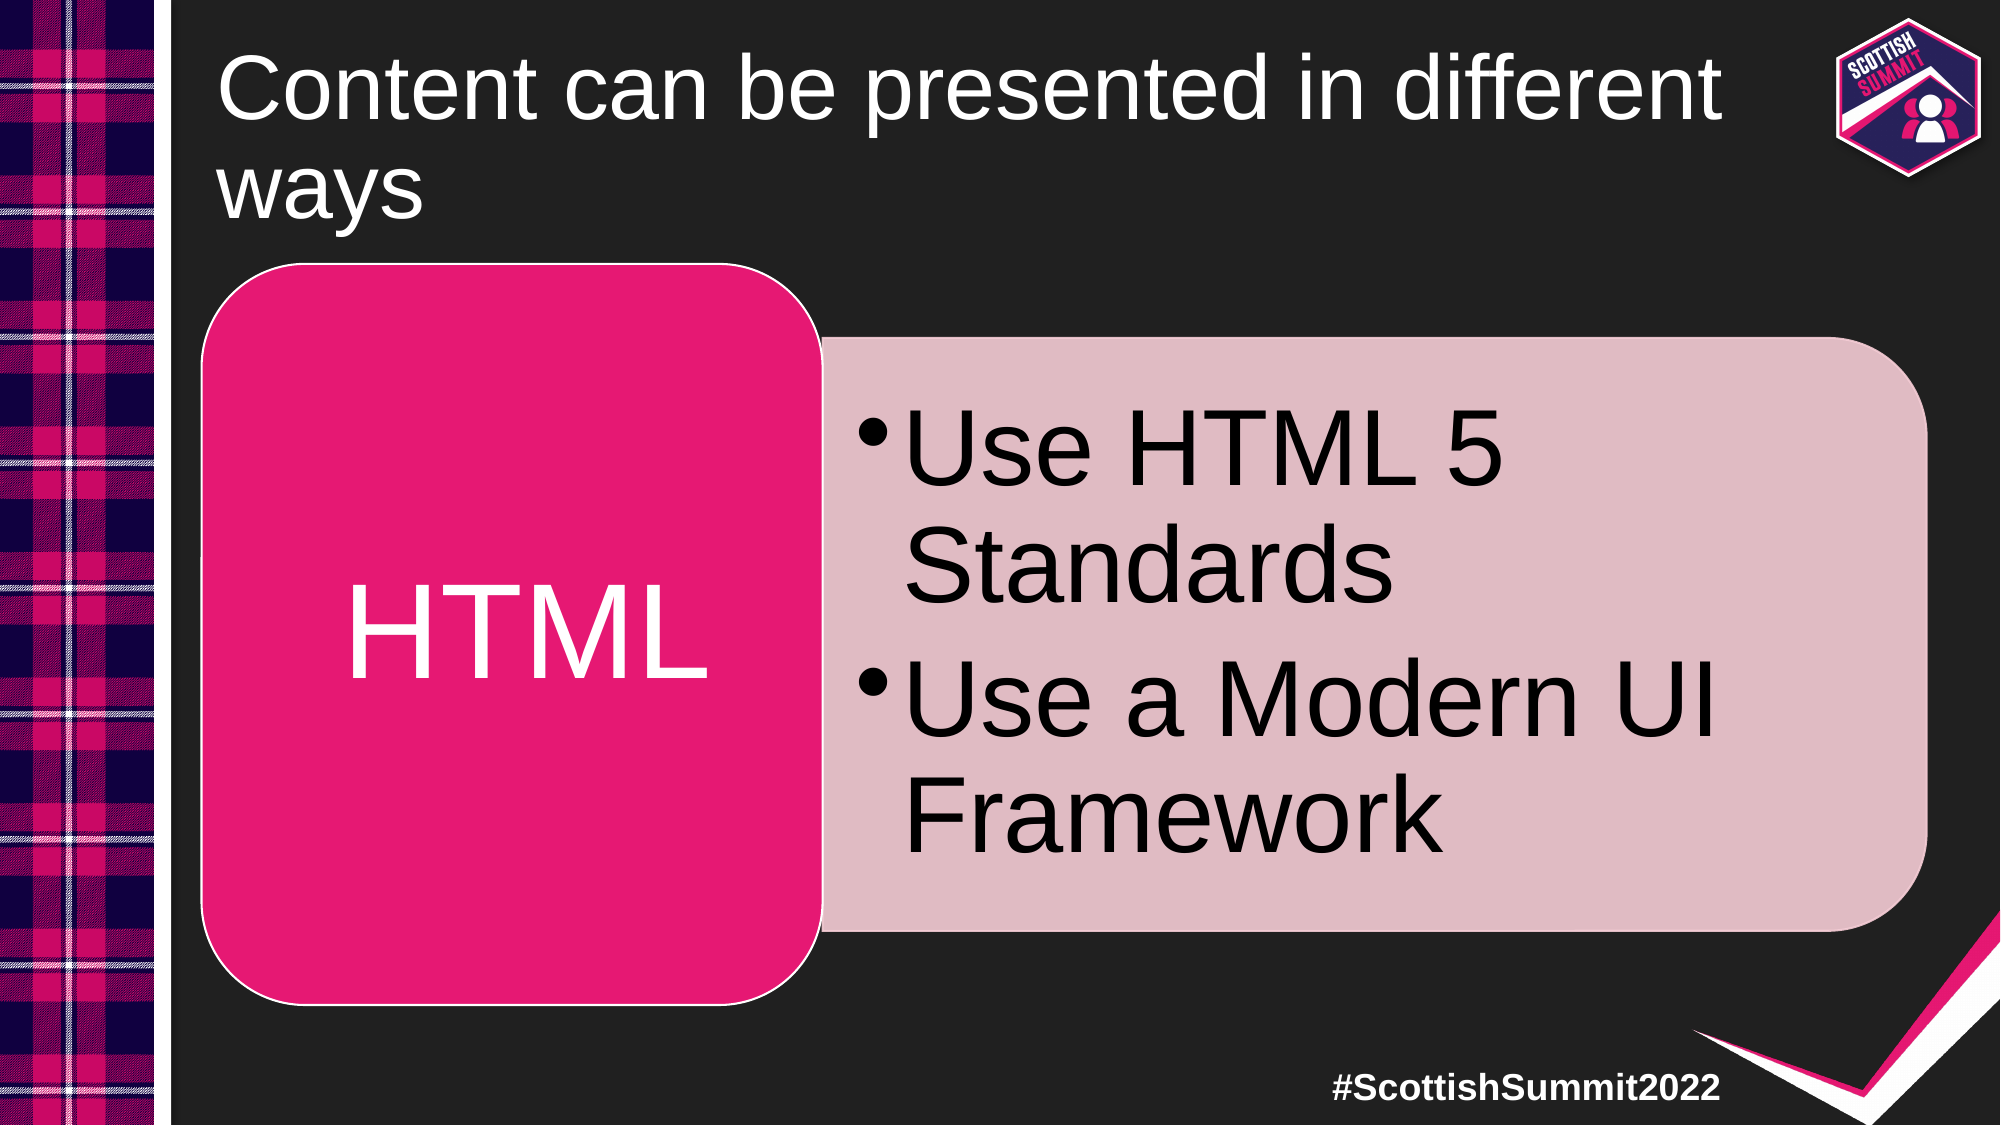

# Content can be presented in different ways
Use HTML 5 Standards
Use a Modern UI Framework
HTML